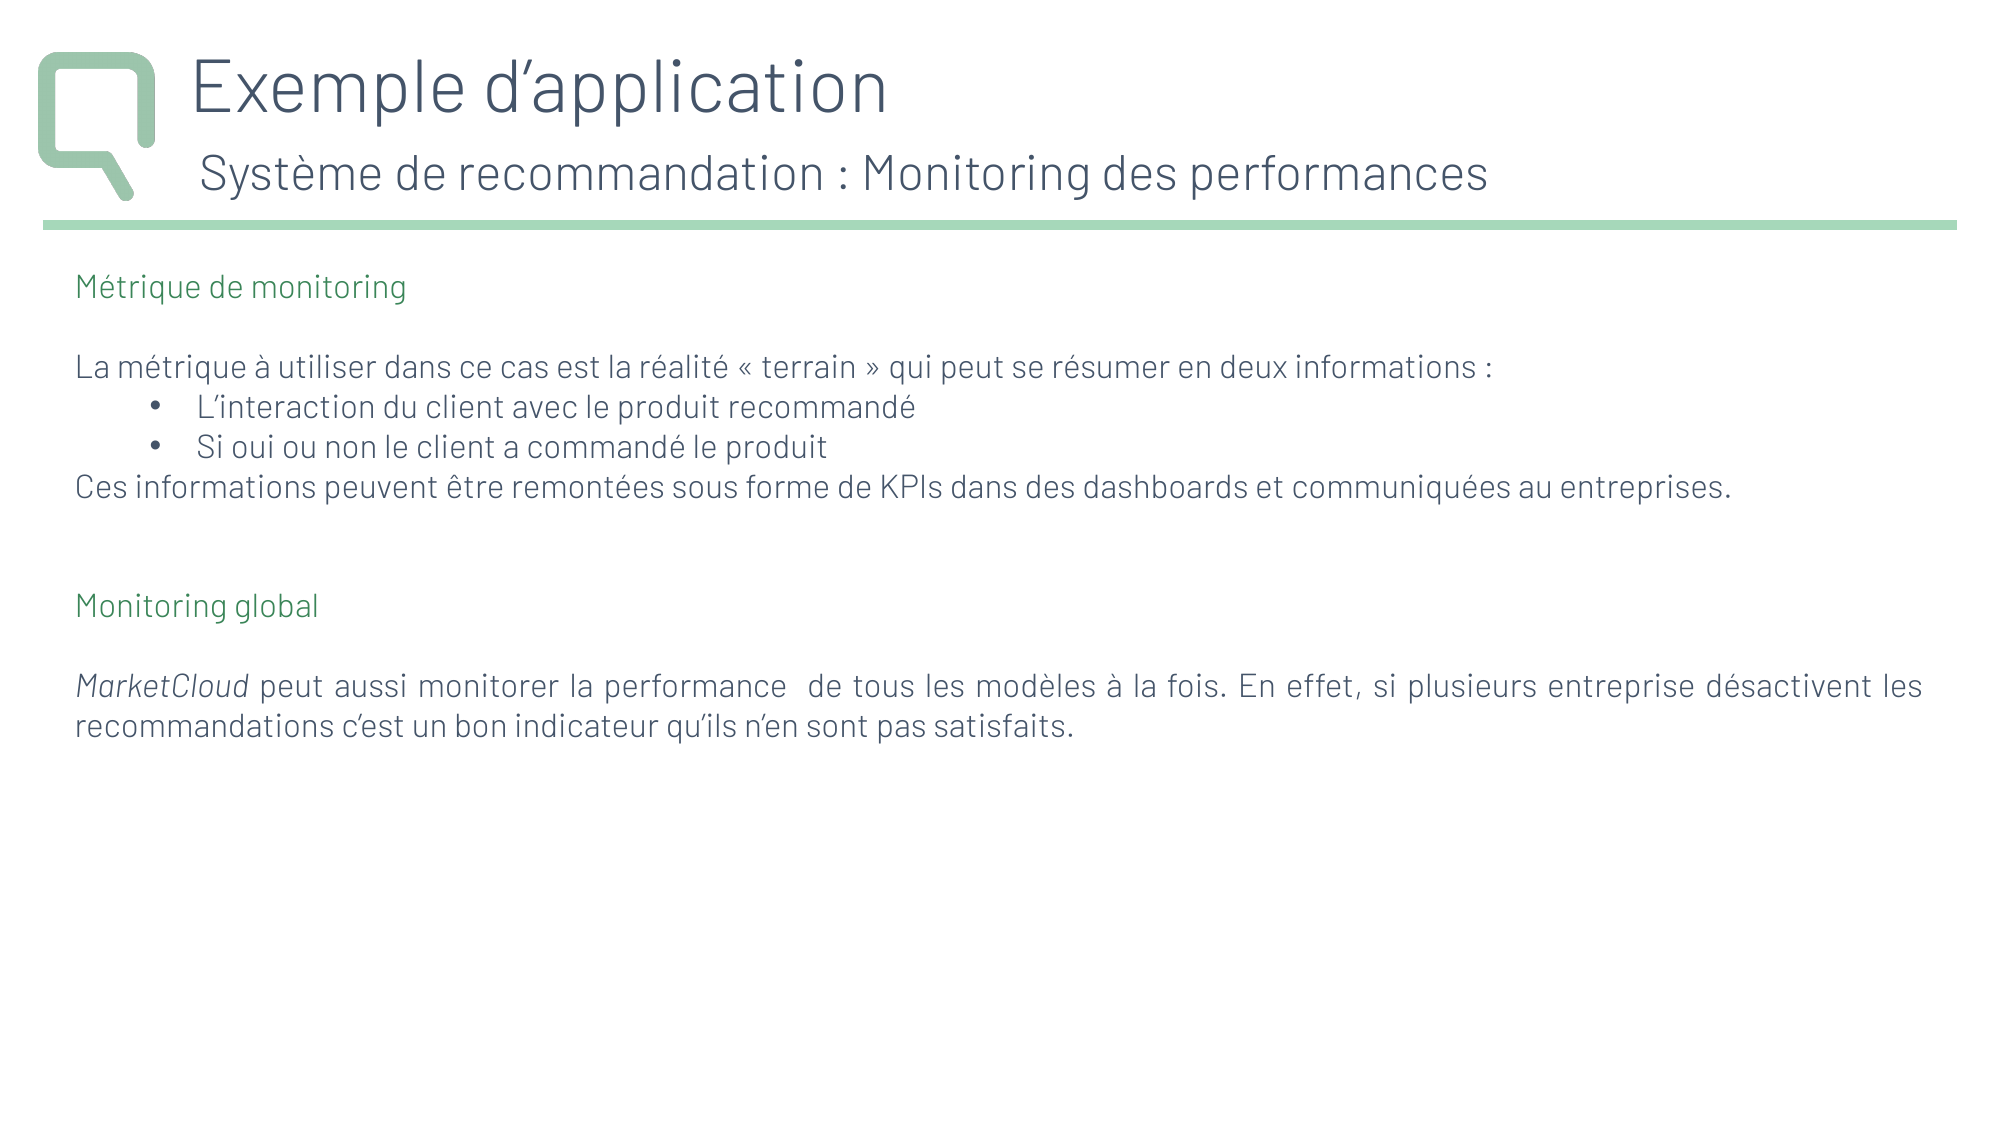

# Exemple d’application
 Système de recommandation : Monitoring des performances
Métrique de monitoring

La métrique à utiliser dans ce cas est la réalité « terrain » qui peut se résumer en deux informations :
L’interaction du client avec le produit recommandé
Si oui ou non le client a commandé le produit
Ces informations peuvent être remontées sous forme de KPIs dans des dashboards et communiquées au entreprises.

Monitoring global

MarketCloud peut aussi monitorer la performance  de tous les modèles à la fois. En effet, si plusieurs entreprise désactivent les recommandations c’est un bon indicateur qu’ils n’en sont pas satisfaits.